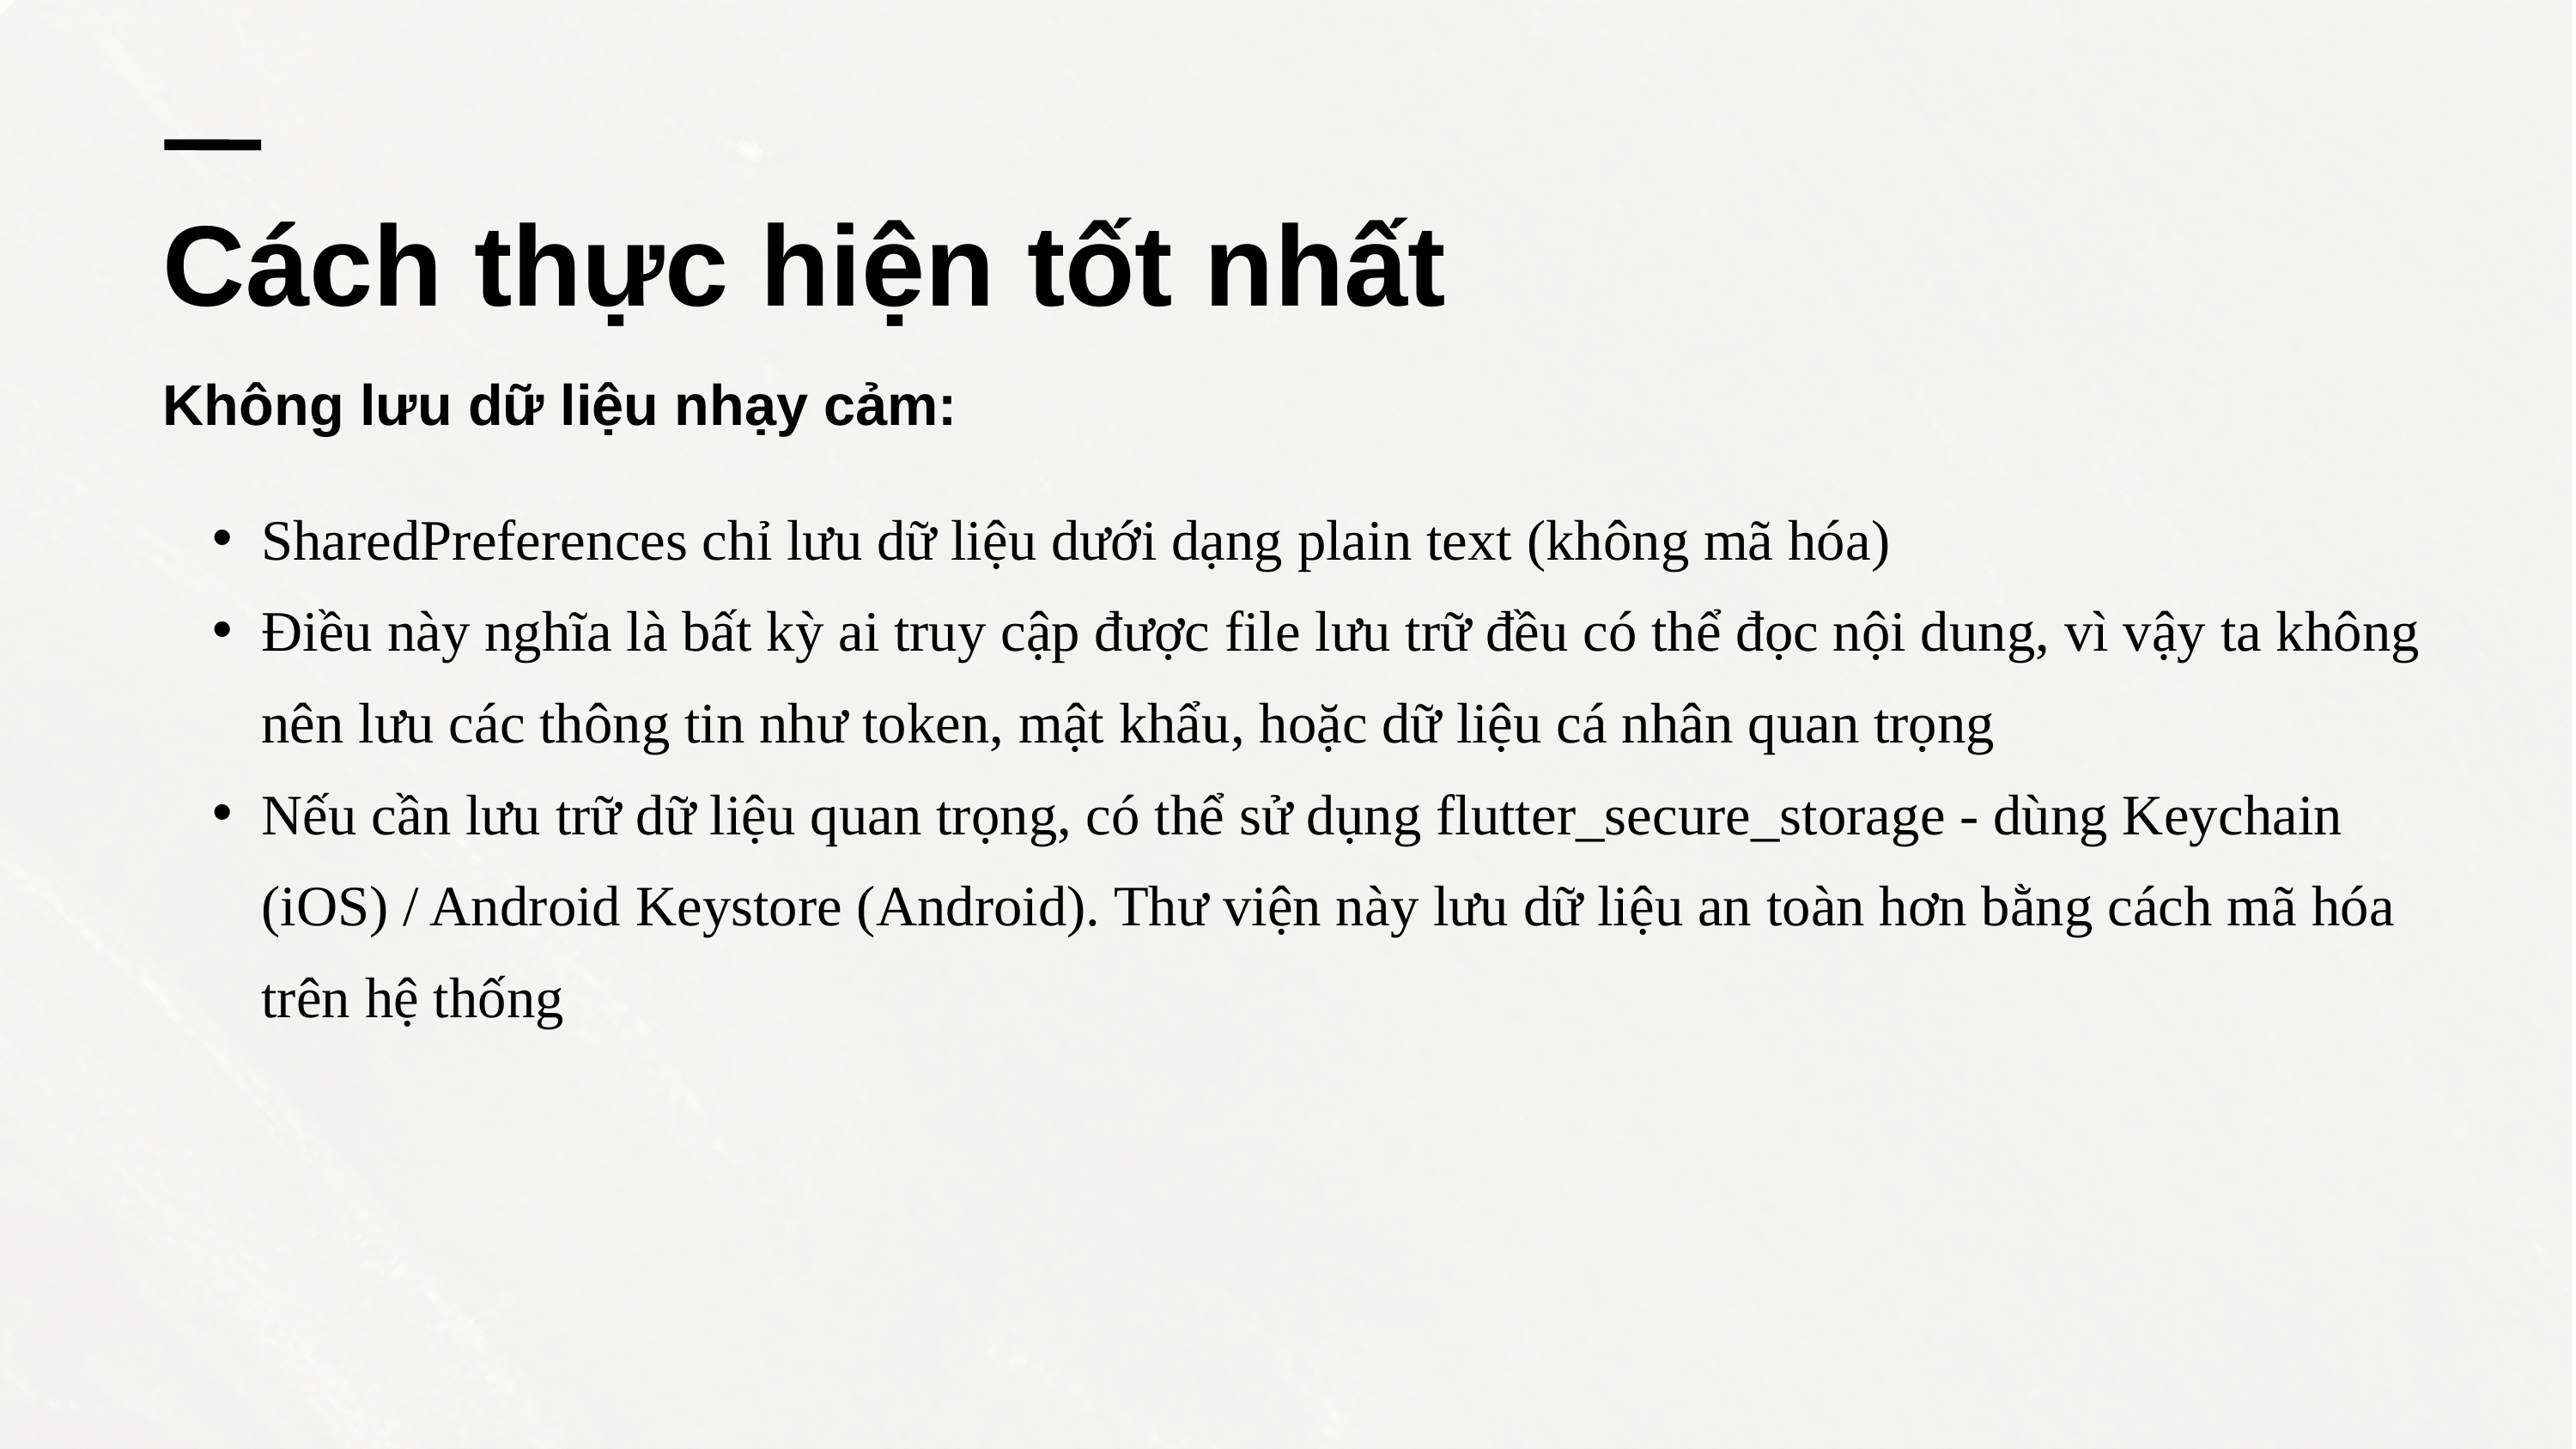

Cách thực hiện tốt nhất
Không lưu dữ liệu nhạy cảm:
SharedPreferences chỉ lưu dữ liệu dưới dạng plain text (không mã hóa)
Điều này nghĩa là bất kỳ ai truy cập được file lưu trữ đều có thể đọc nội dung, vì vậy ta không nên lưu các thông tin như token, mật khẩu, hoặc dữ liệu cá nhân quan trọng
Nếu cần lưu trữ dữ liệu quan trọng, có thể sử dụng flutter_secure_storage - dùng Keychain (iOS) / Android Keystore (Android). Thư viện này lưu dữ liệu an toàn hơn bằng cách mã hóa trên hệ thống